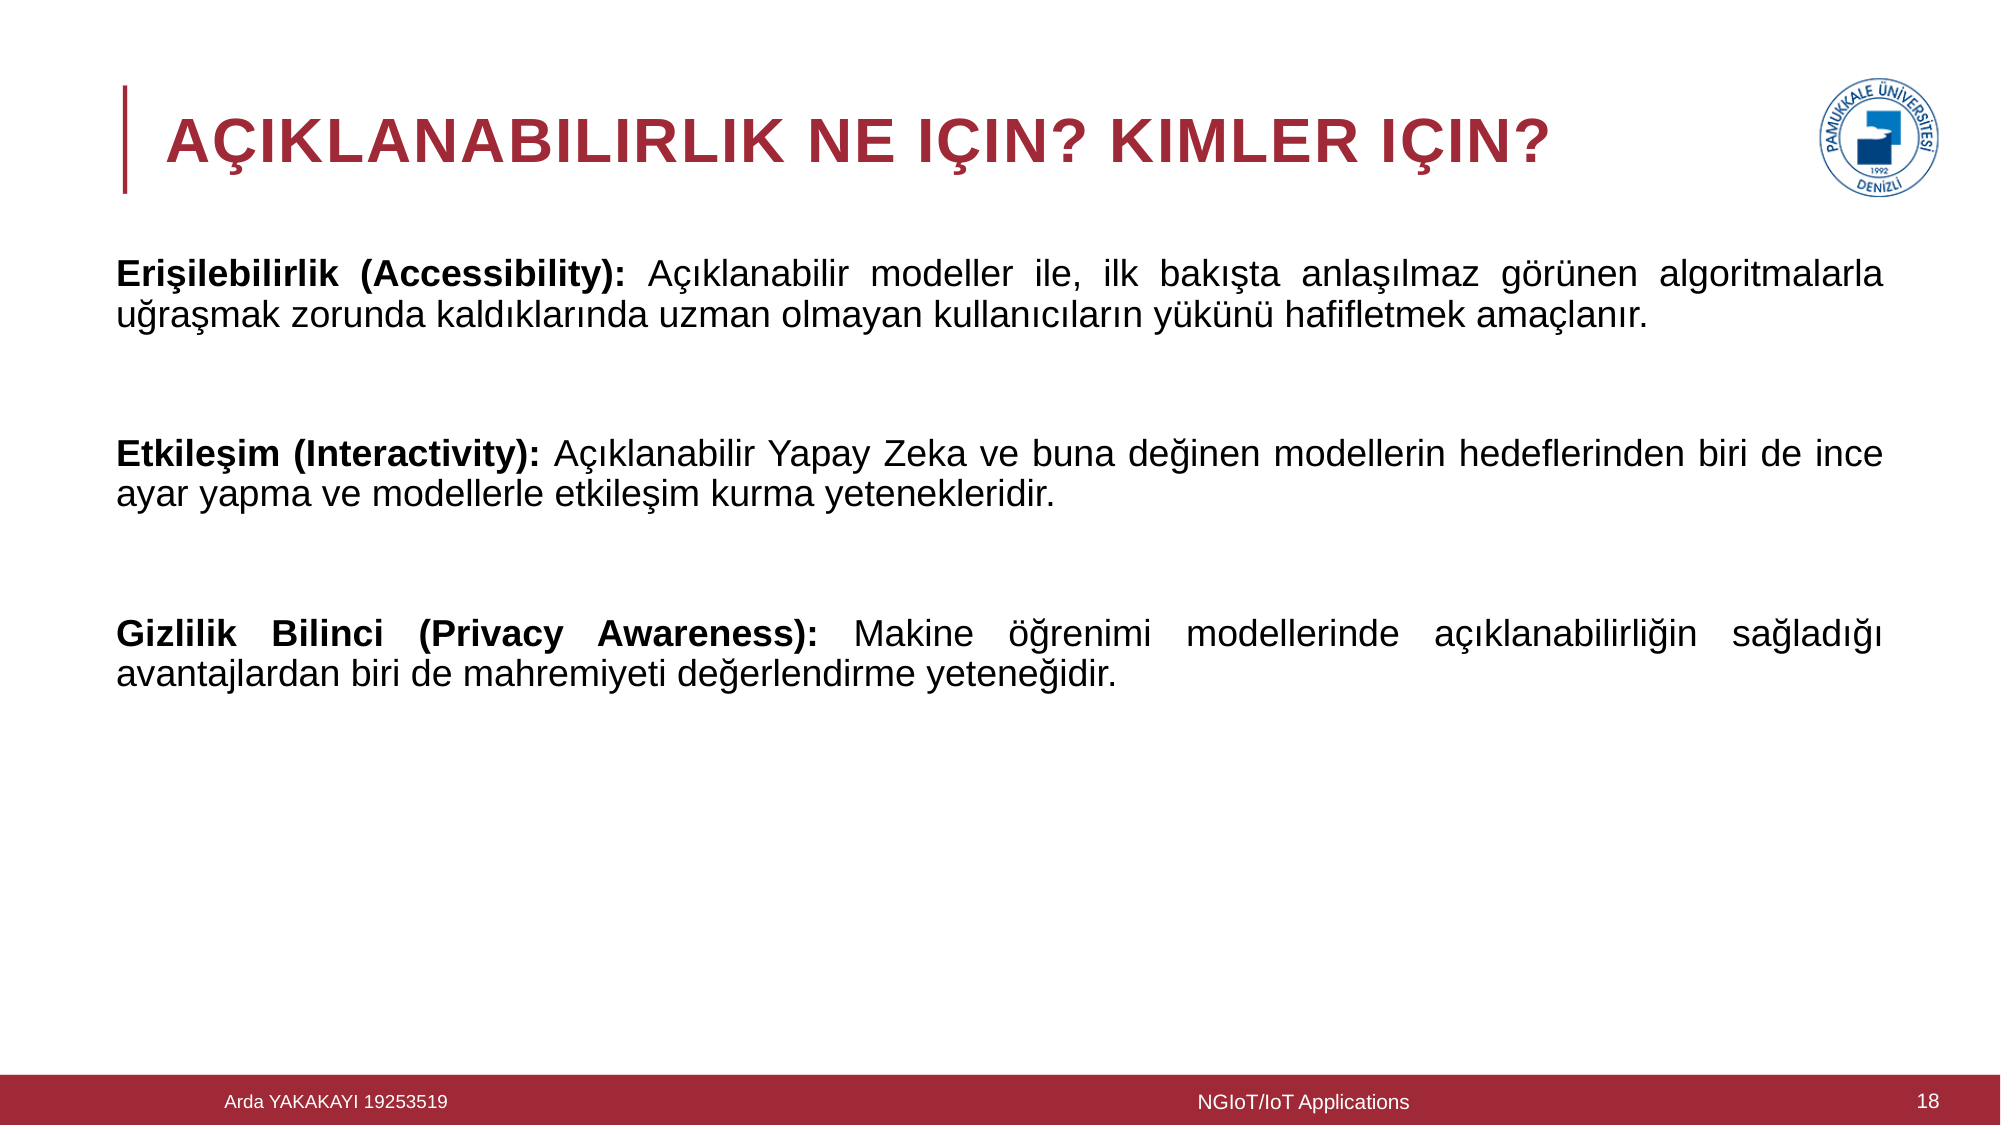

# Açıklanabilirlik Ne için? Kimler için?
Erişilebilirlik (Accessibility): Açıklanabilir modeller ile, ilk bakışta anlaşılmaz görünen algoritmalarla uğraşmak zorunda kaldıklarında uzman olmayan kullanıcıların yükünü hafifletmek amaçlanır.

Etkileşim (Interactivity): Açıklanabilir Yapay Zeka ve buna değinen modellerin hedeflerinden biri de ince ayar yapma ve modellerle etkileşim kurma yetenekleridir.

Gizlilik Bilinci (Privacy Awareness): Makine öğrenimi modellerinde açıklanabilirliğin sağladığı avantajlardan biri de mahremiyeti değerlendirme yeteneğidir.

NGIoT/IoT Applications
18